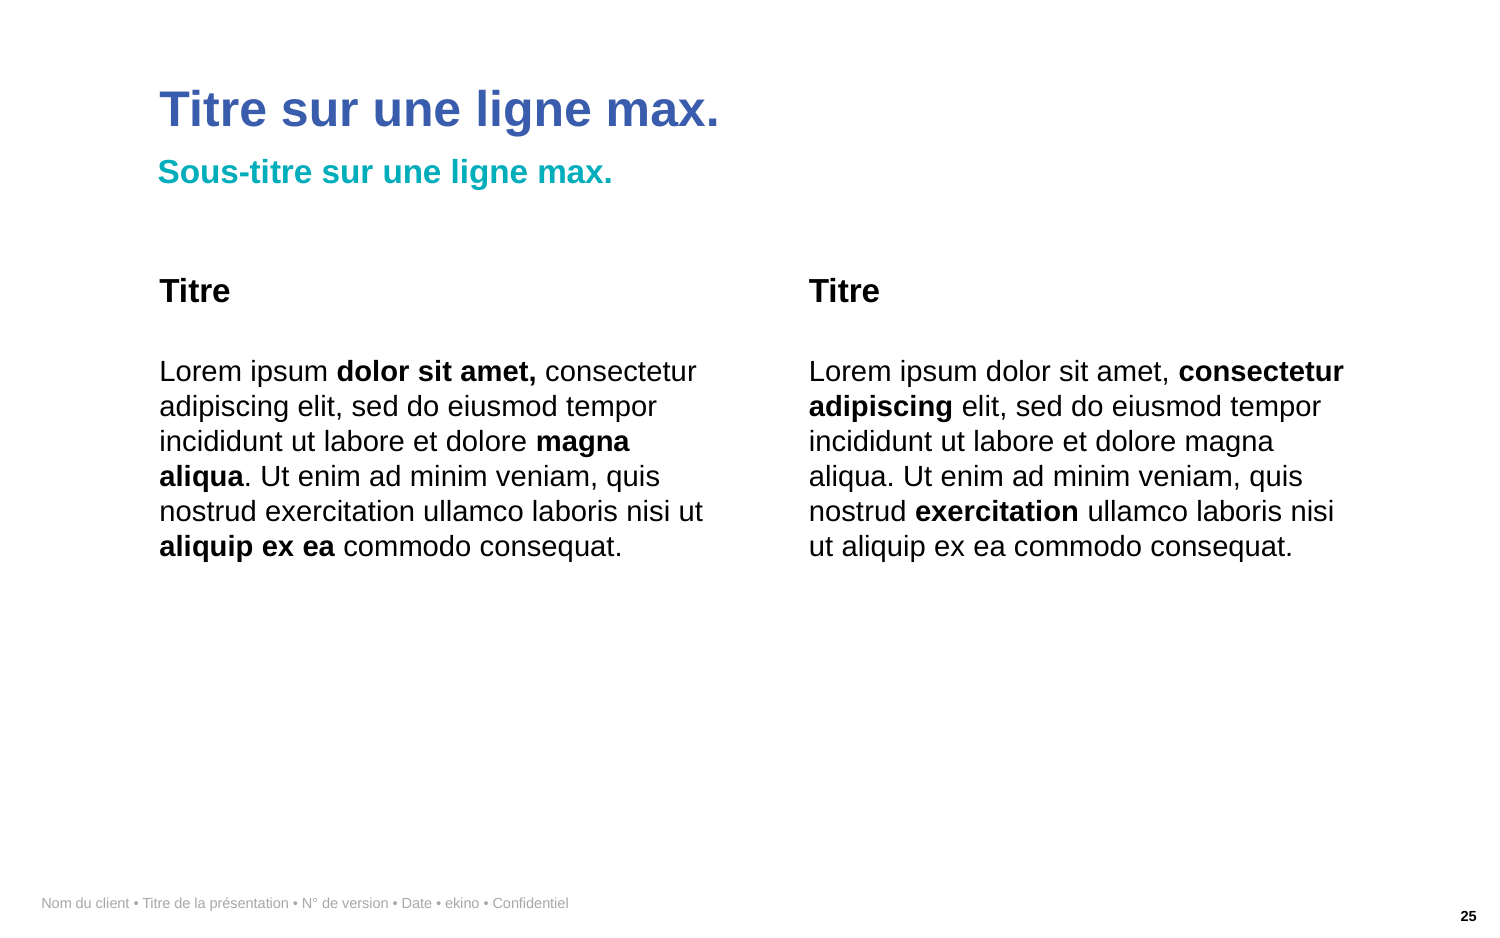

# Titre sur une ligne max.
Sous-titre sur une ligne max.
Titre
Titre
Lorem ipsum dolor sit amet, consectetur adipiscing elit, sed do eiusmod tempor incididunt ut labore et dolore magna aliqua. Ut enim ad minim veniam, quis nostrud exercitation ullamco laboris nisi ut aliquip ex ea commodo consequat.
Lorem ipsum dolor sit amet, consectetur adipiscing elit, sed do eiusmod tempor incididunt ut labore et dolore magna aliqua. Ut enim ad minim veniam, quis nostrud exercitation ullamco laboris nisi ut aliquip ex ea commodo consequat.
Nom du client • Titre de la présentation • N° de version • Date • ekino • Confidentiel
25